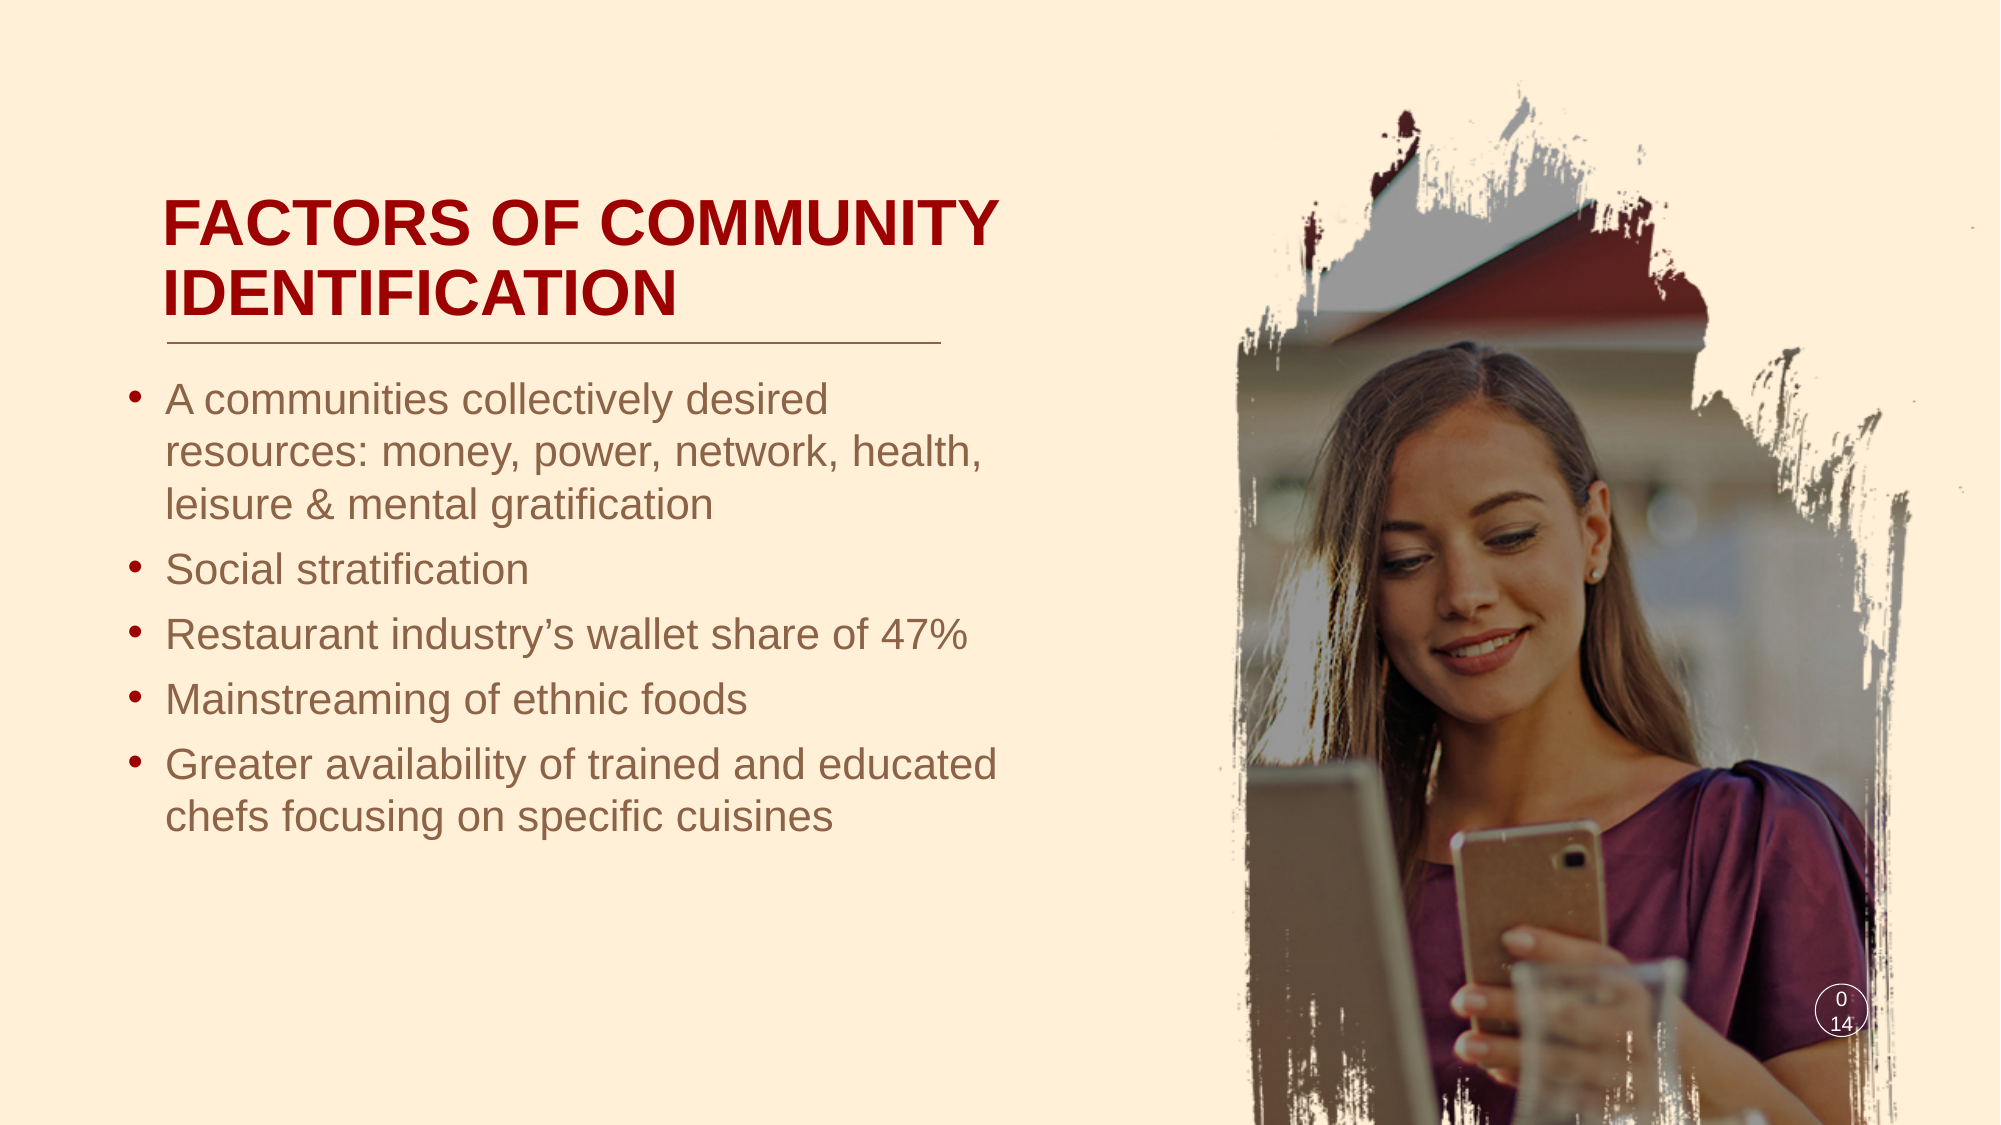

# FACTORS OF COMMUNITY IDENTIFICATION
A communities collectively desired resources: money, power, network, health, leisure & mental gratification
Social stratification
Restaurant industry’s wallet share of 47%
Mainstreaming of ethnic foods
Greater availability of trained and educated chefs focusing on specific cuisines
014